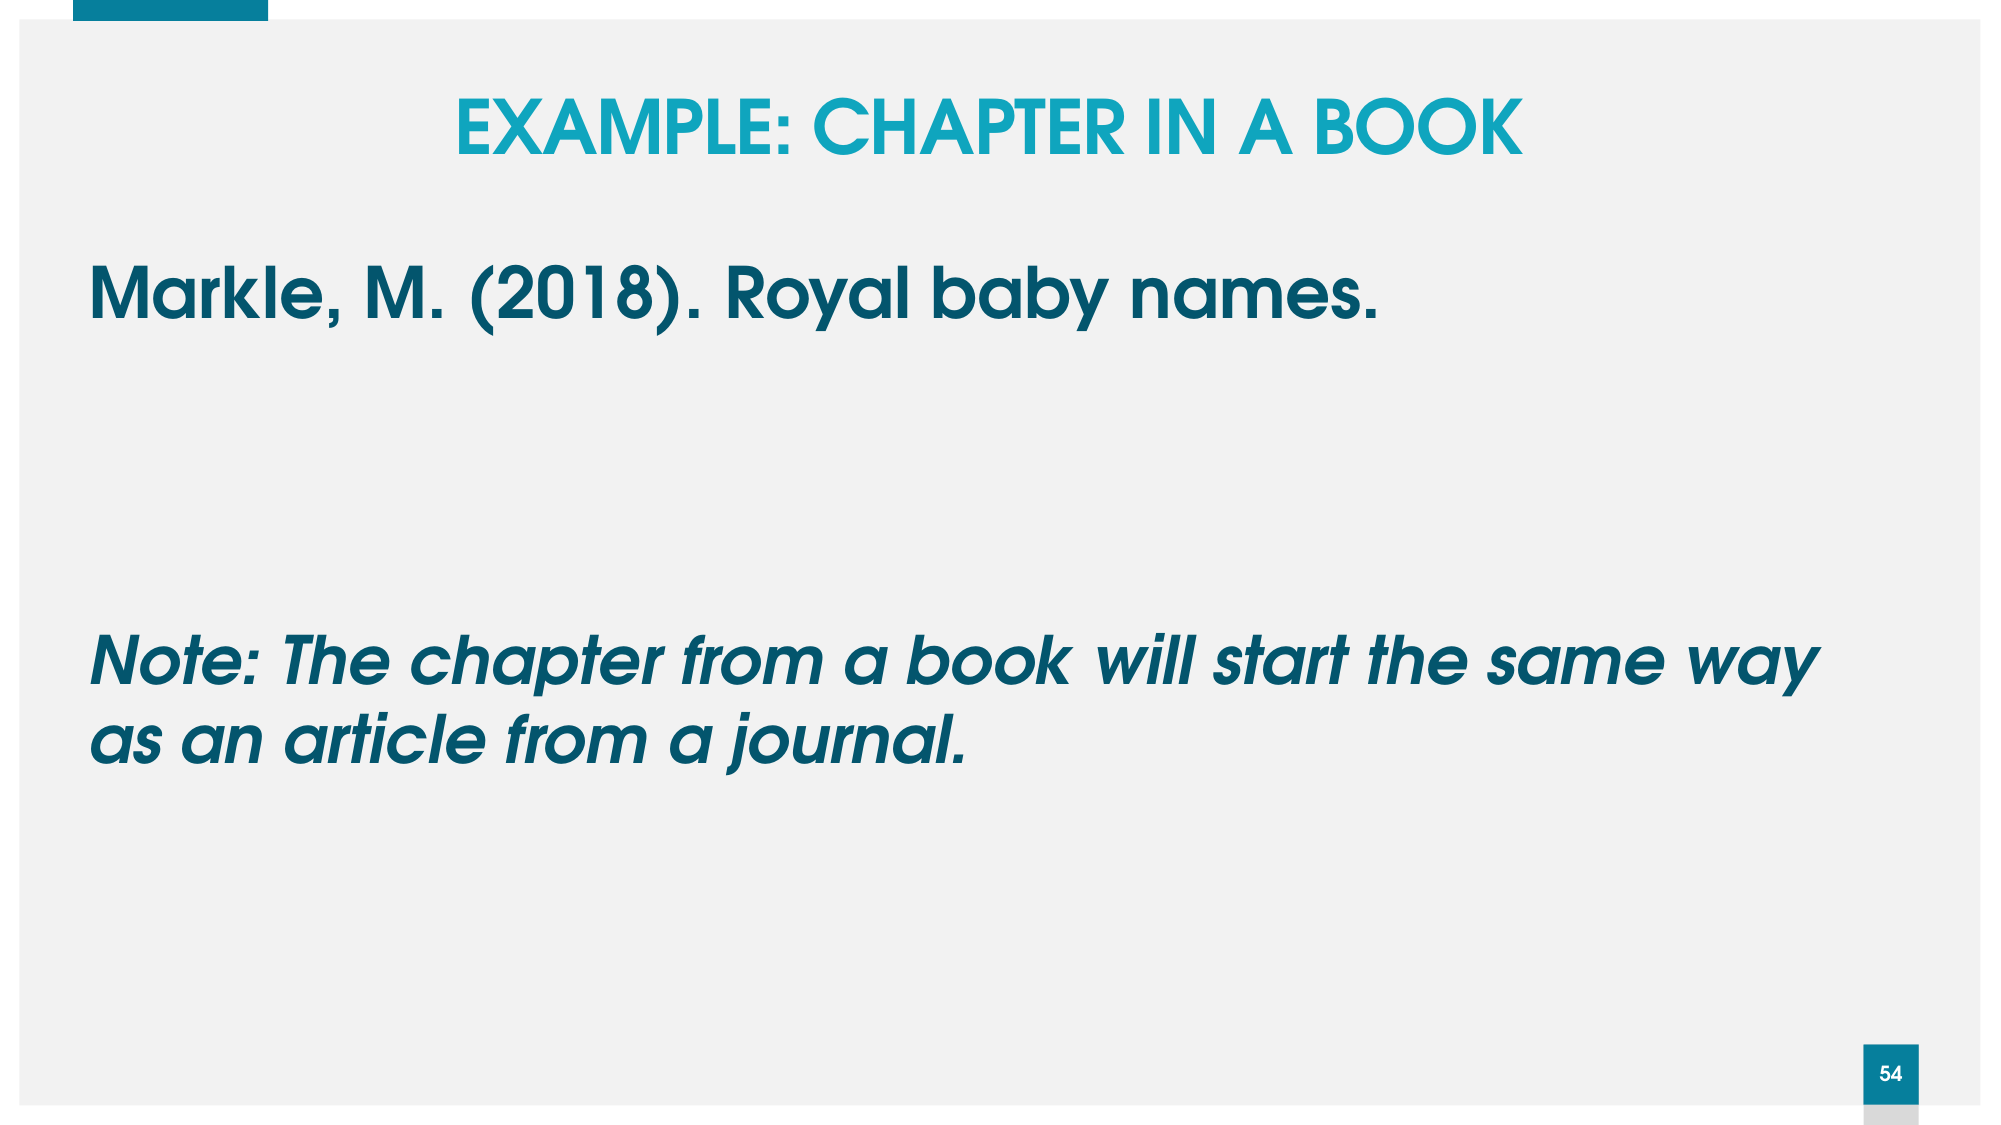

# EXAMPLE: CHAPTER IN A BOOK
Markle, M. (2018). Royal baby names.

Note: The chapter from a book will start the same way as an article from a journal.